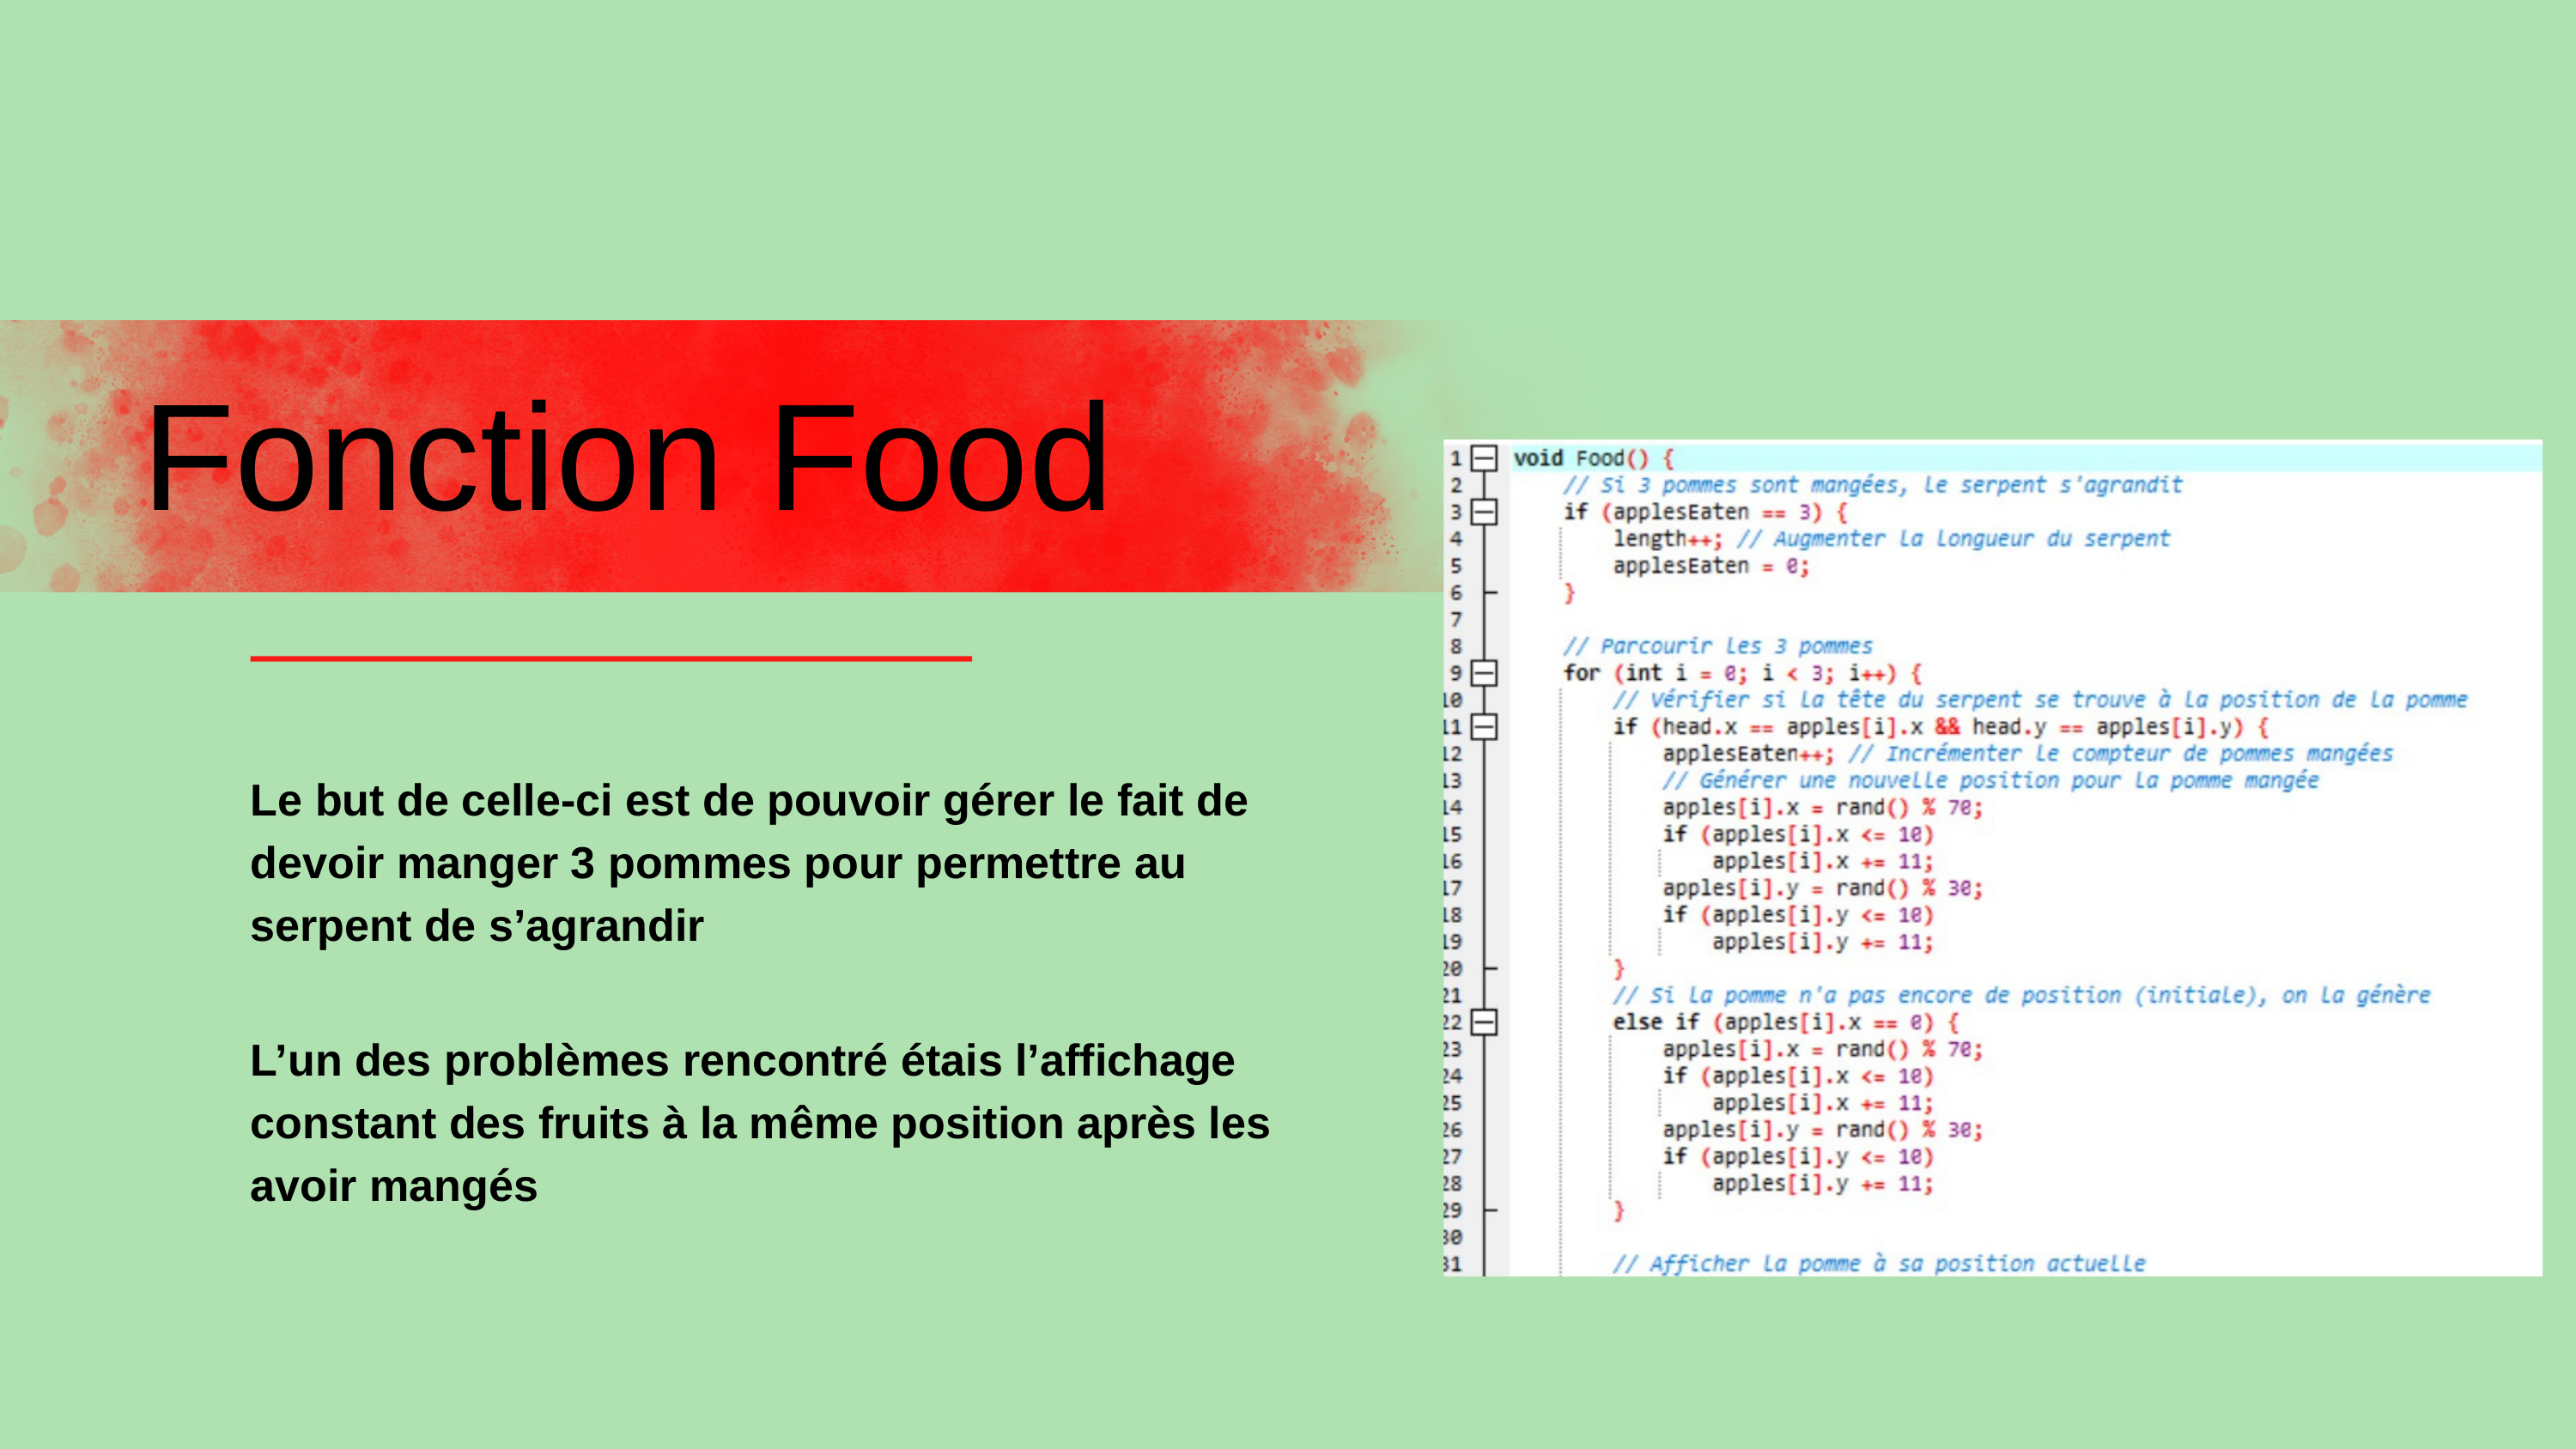

Fonction Food

Le but de celle-ci est de pouvoir gérer le fait de devoir manger 3 pommes pour permettre au serpent de s’agrandir
L’un des problèmes rencontré étais l’affichage constant des fruits à la même position après les avoir mangés